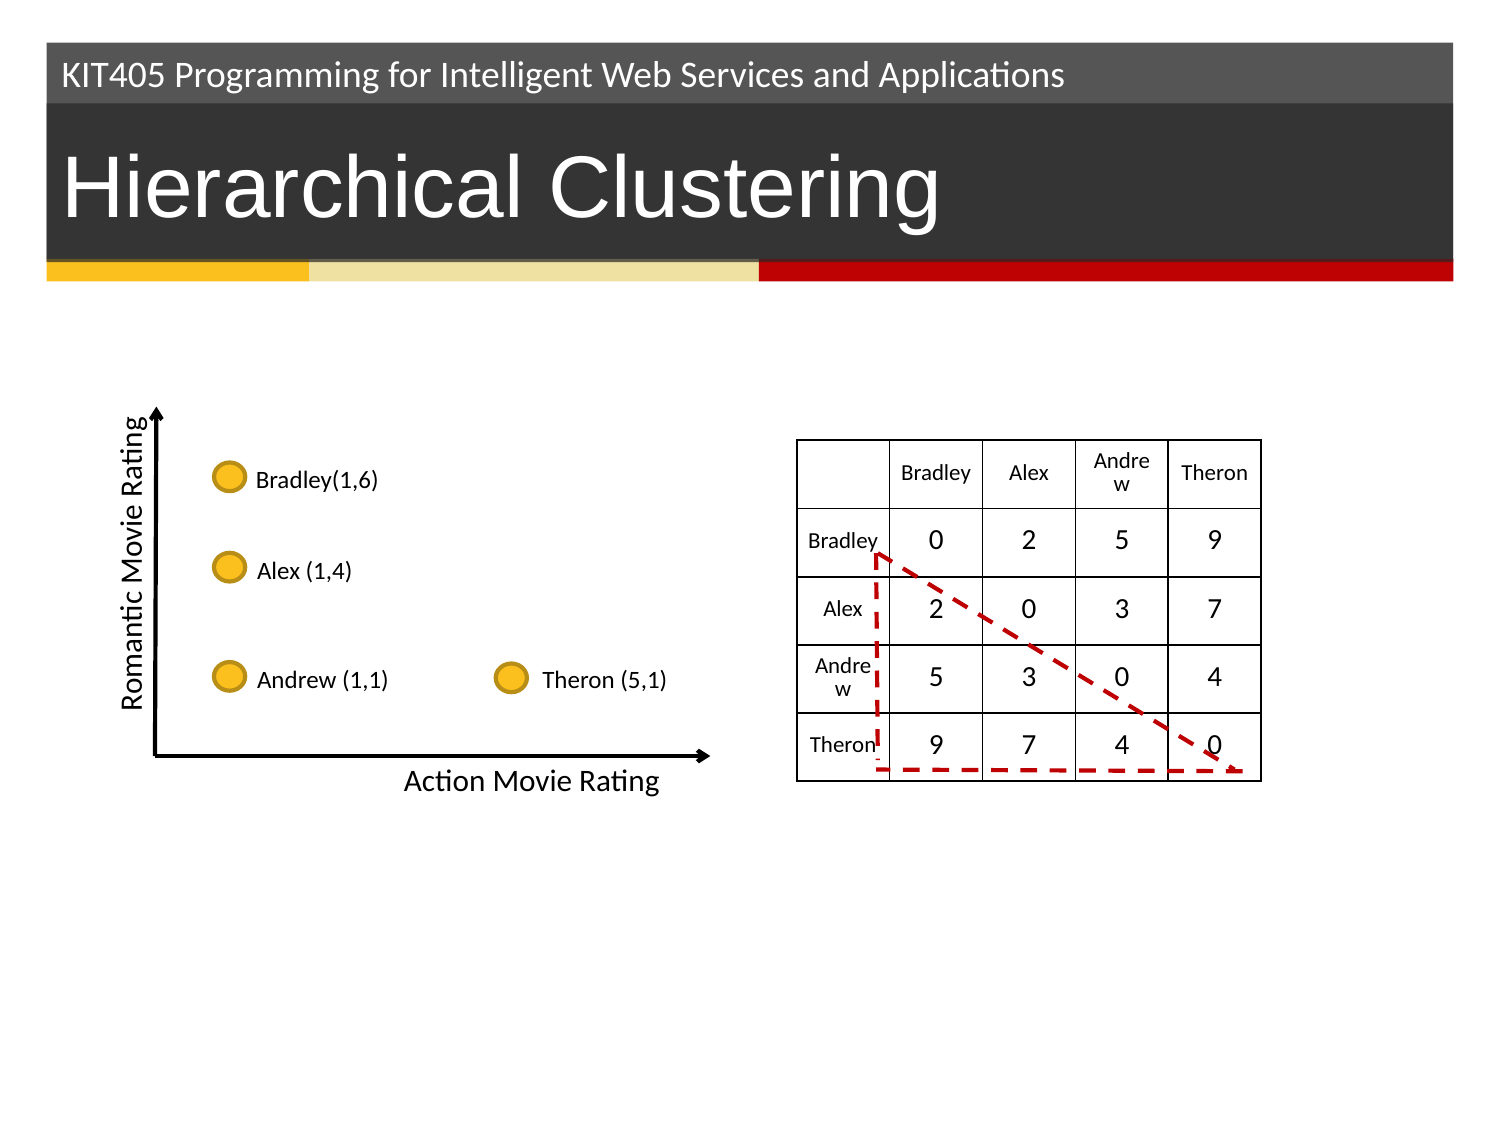

# Hierarchical Clustering
Bradley(1,6)

Romantic Movie Rating
Alex (1,4)

Andrew (1,1)
Theron (5,1)

Action Movie Rating
|  | Bradley | Alex | Andrew | Theron |
| --- | --- | --- | --- | --- |
| Bradley | 0 | 2 | 5 | 9 |
| Alex | 2 | 0 | 3 | 7 |
| Andrew | 5 | 3 | 0 | 4 |
| Theron | 9 | 7 | 4 | 0 |